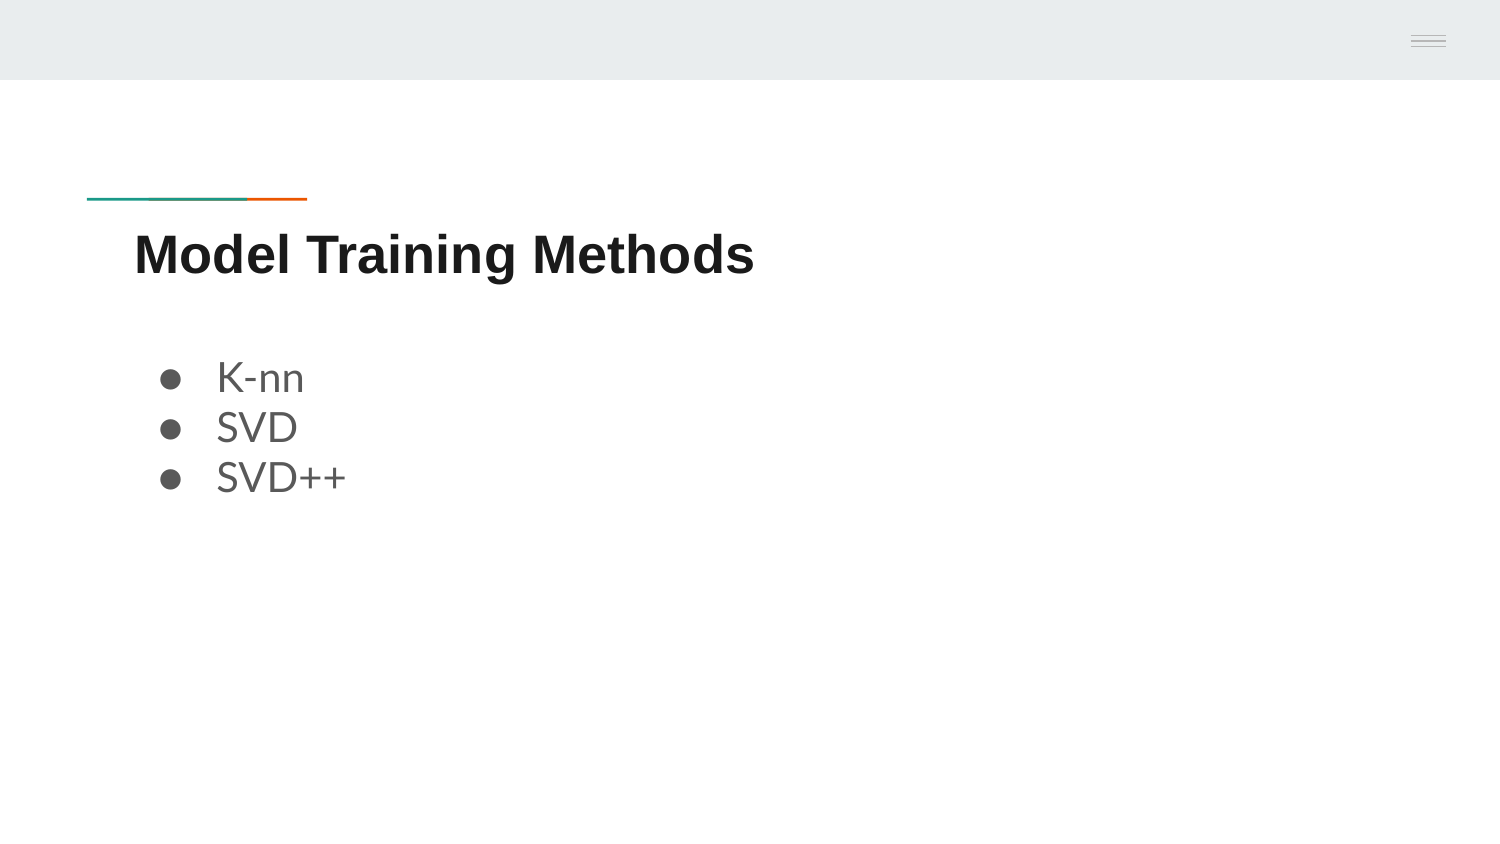

# Model Training Methods
K-nn
SVD
SVD++